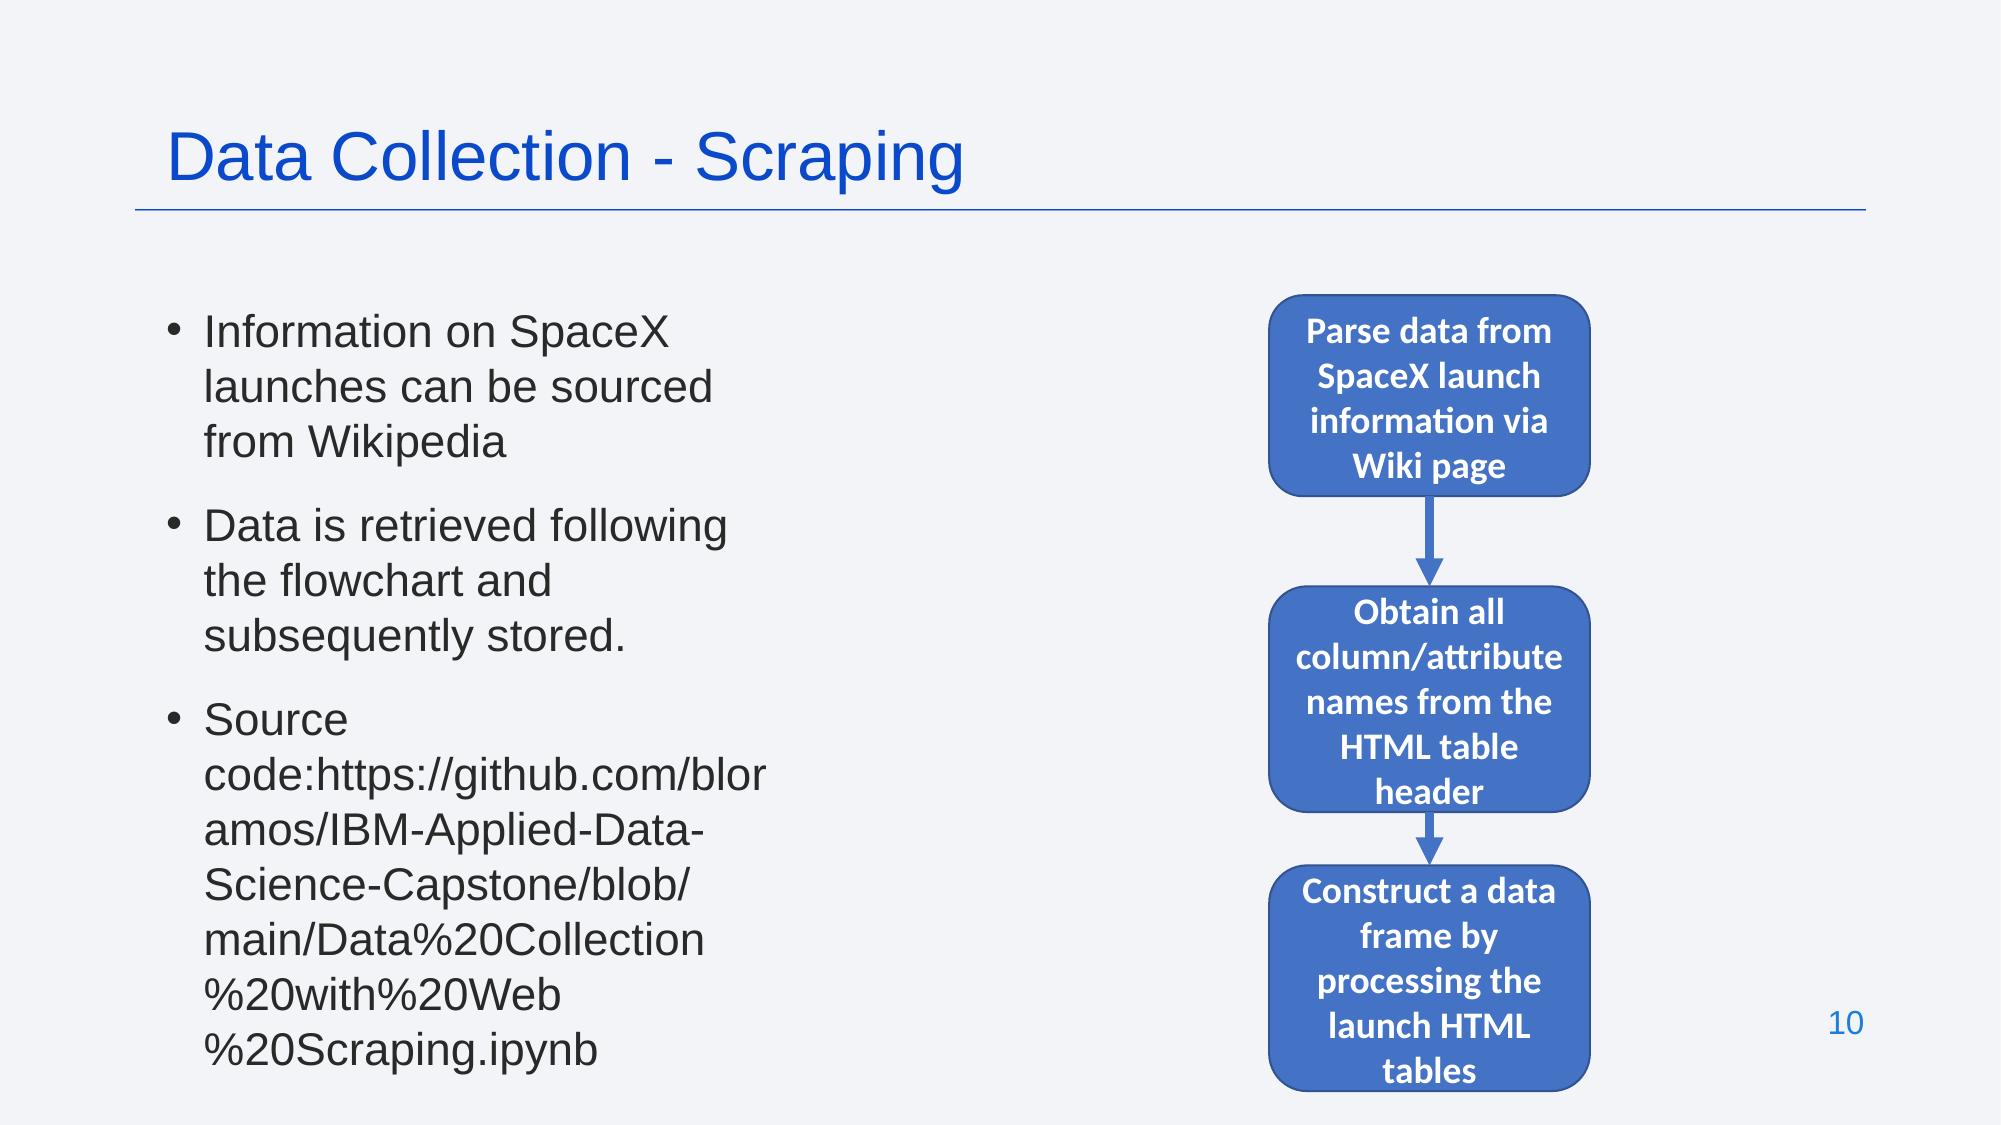

Data Collection - Scraping
Information on SpaceX launches can be sourced from Wikipedia
Data is retrieved following the flowchart and subsequently stored.
Source code:https://github.com/bloramos/IBM-Applied-Data-Science-Capstone/blob/main/Data%20Collection%20with%20Web%20Scraping.ipynb
Parse data from SpaceX launch information via Wiki page
Obtain all column/attribute names from the HTML table header
Construct a data frame by processing the launch HTML tables
10